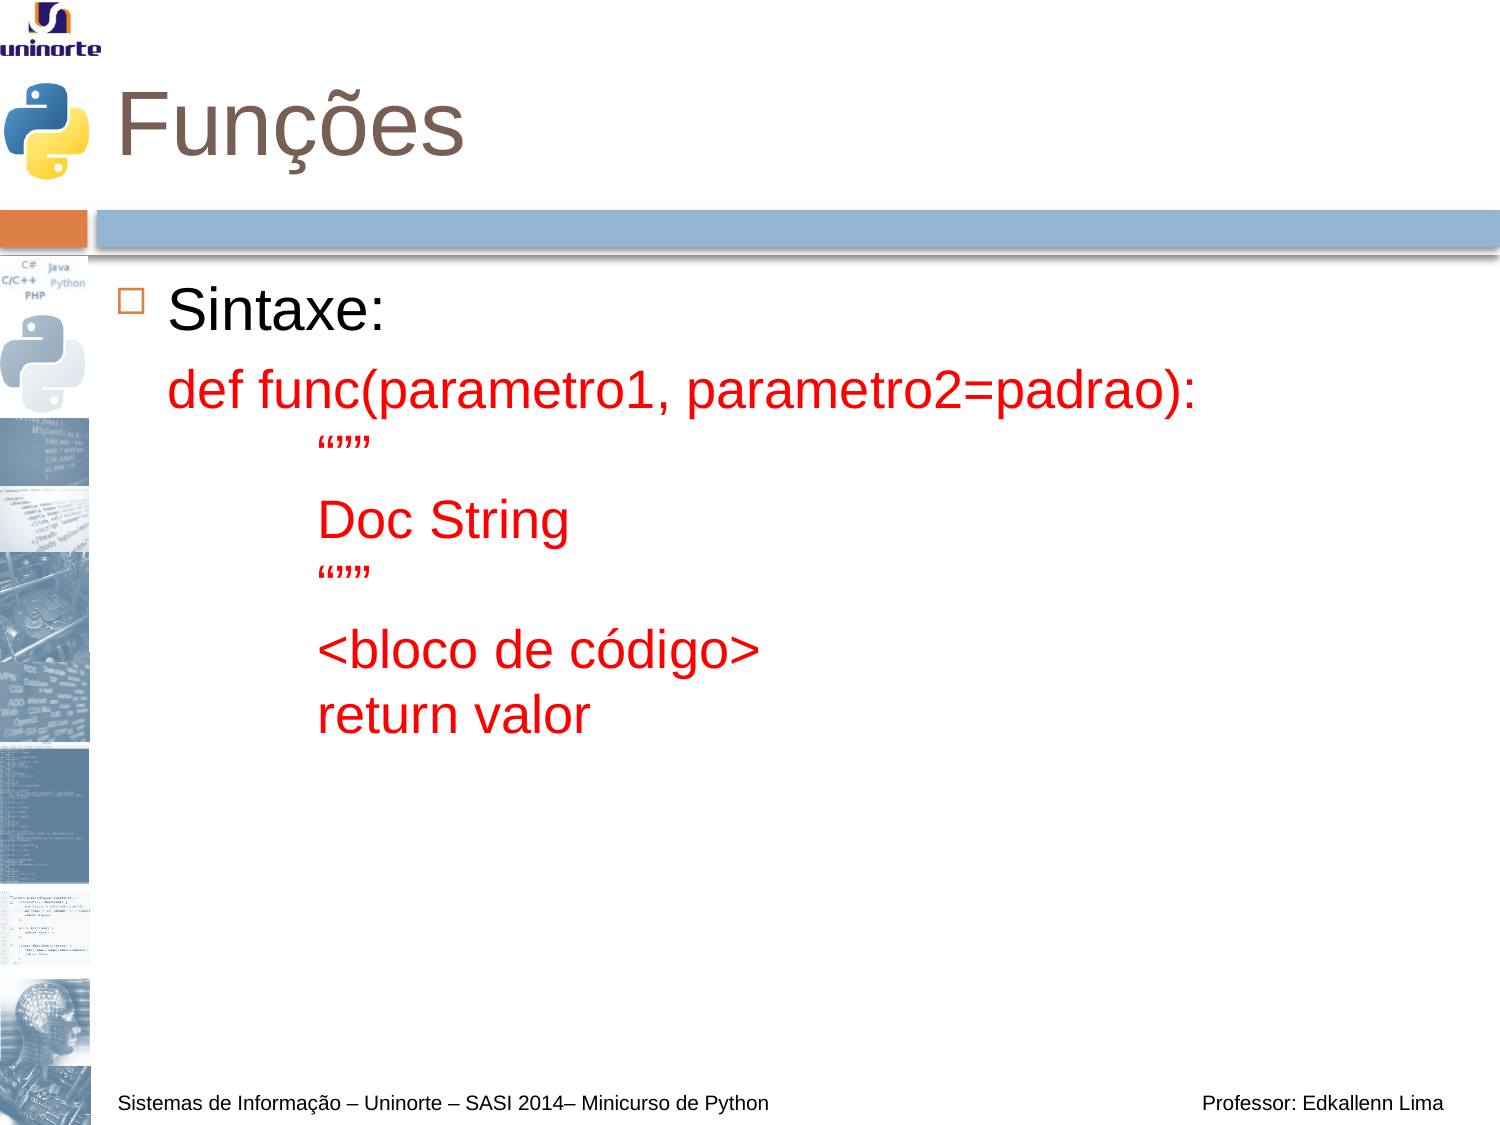

# Funções
Sintaxe:
def func(parametro1, parametro2=padrao):
	“””
	Doc String
	“””
	<bloco de código>
	return valor